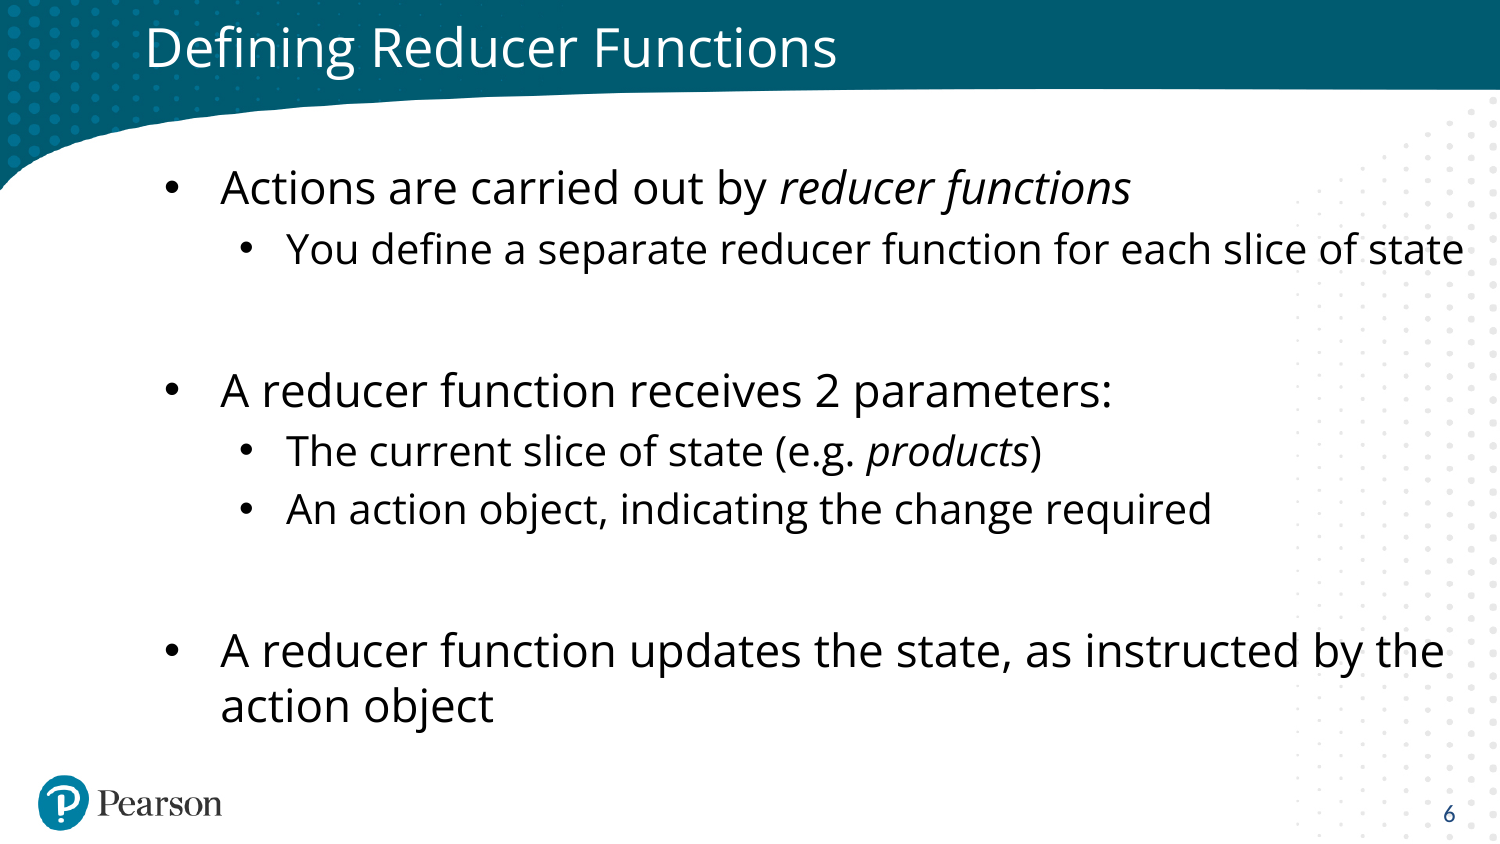

# Defining Reducer Functions
Actions are carried out by reducer functions
You define a separate reducer function for each slice of state

A reducer function receives 2 parameters:
The current slice of state (e.g. products)
An action object, indicating the change required

A reducer function updates the state, as instructed by the action object

6